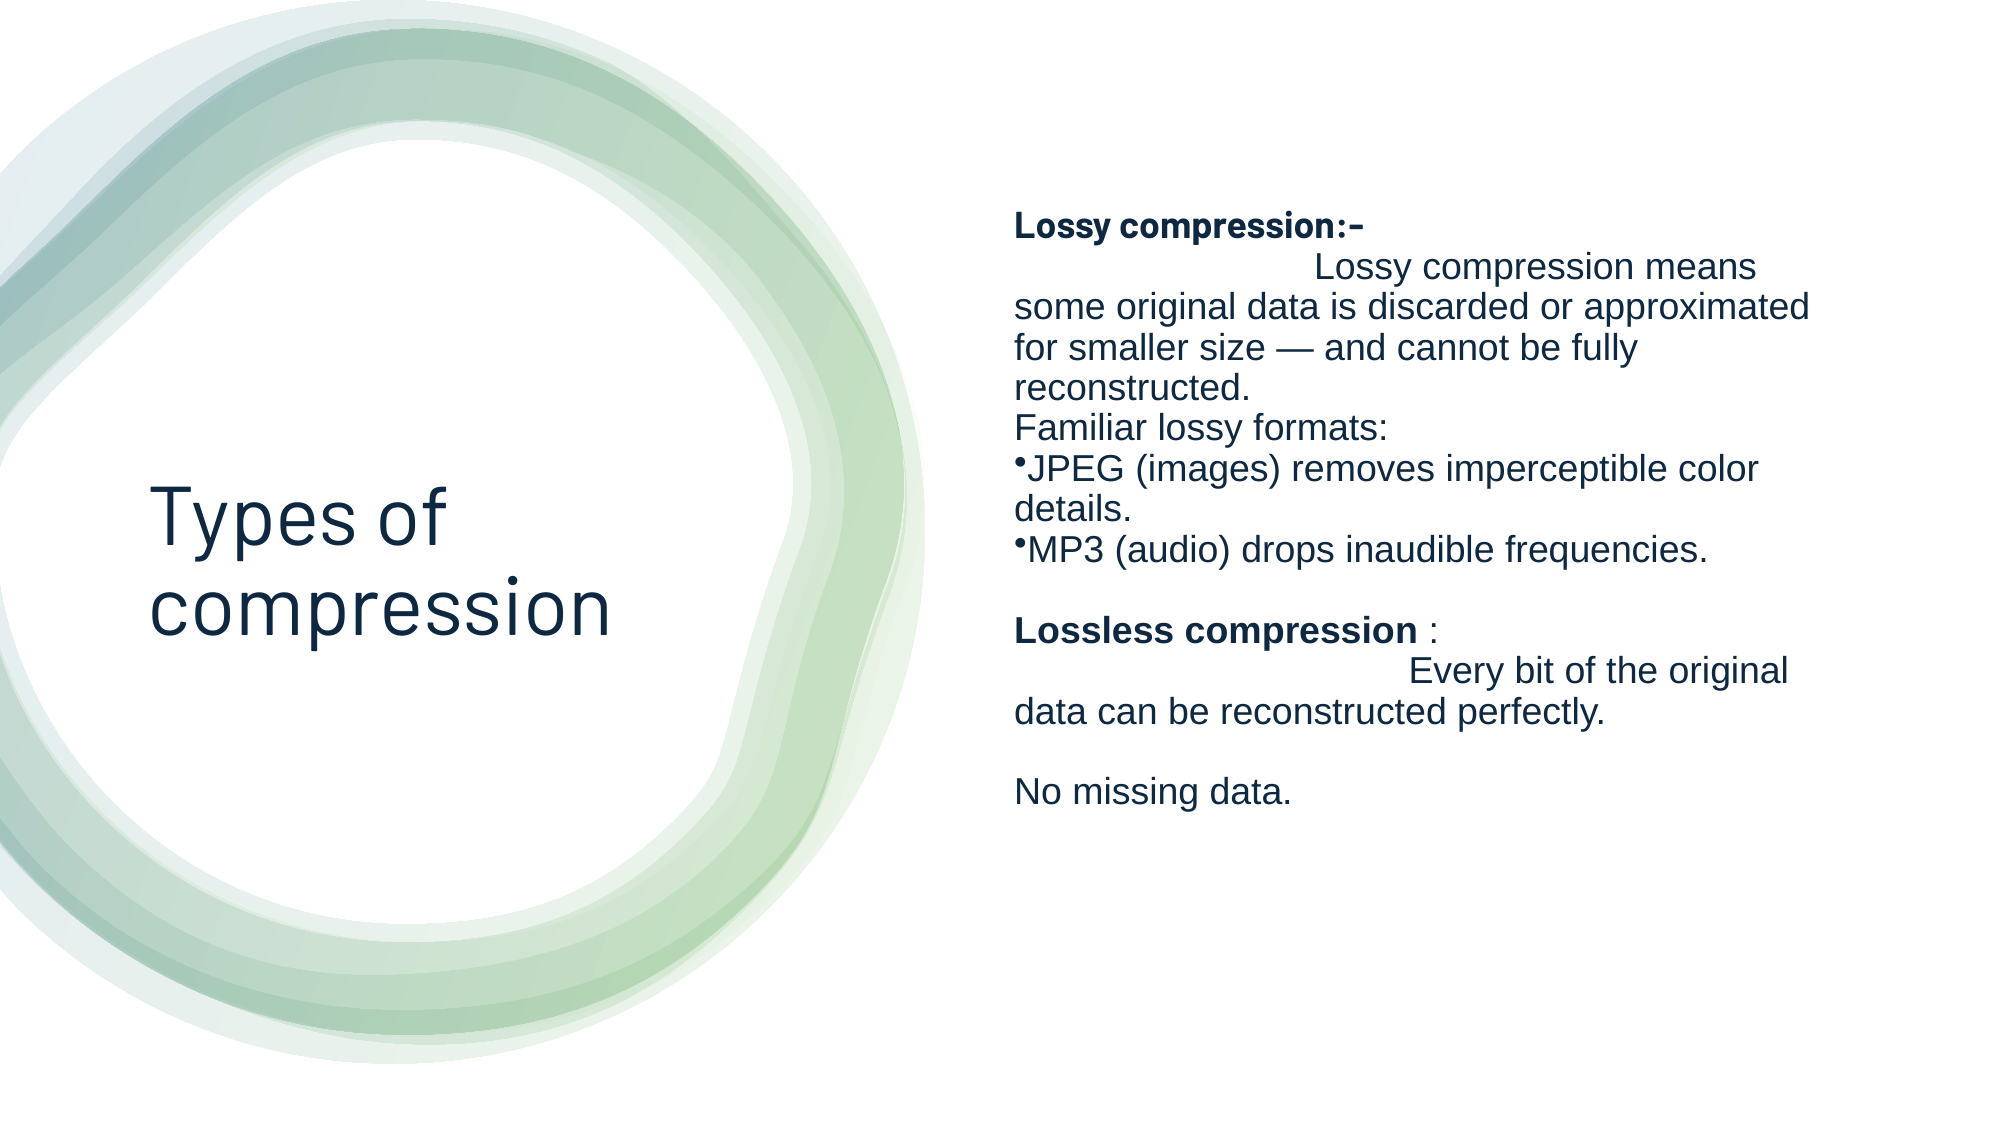

Lossy compression:-
		Lossy compression means some original data is discarded or approximated for smaller size — and cannot be fully reconstructed.
Familiar lossy formats:
JPEG (images) removes imperceptible color details.
MP3 (audio) drops inaudible frequencies.

Lossless compression :
		         Every bit of the original data can be reconstructed perfectly.

No missing data.

# Types of compression